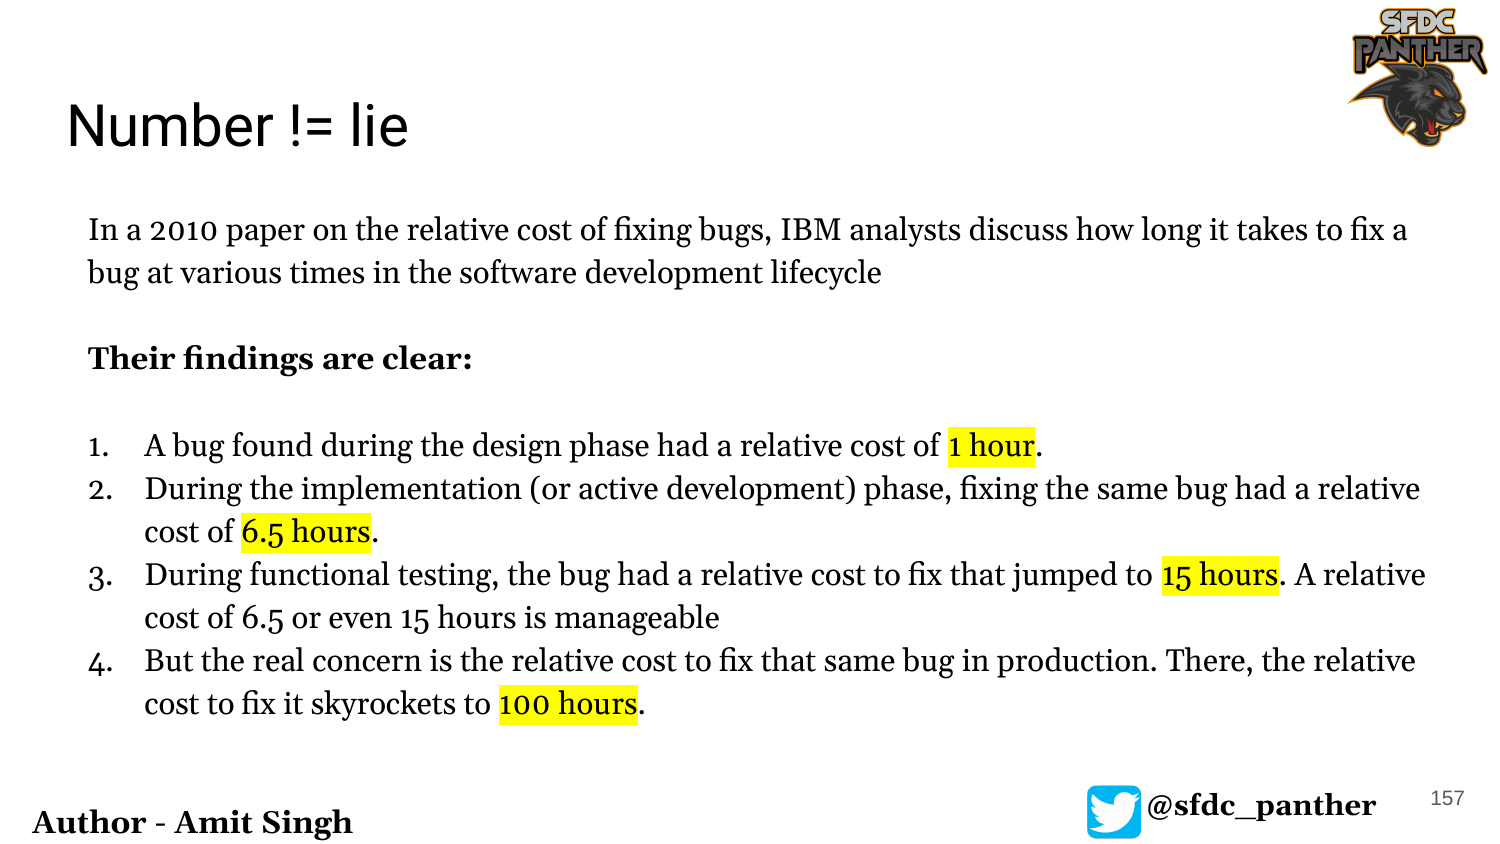

# Number != lie
In a 2010 paper on the relative cost of fixing bugs, IBM analysts discuss how long it takes to fix a bug at various times in the software development lifecycle

Their findings are clear:

A bug found during the design phase had a relative cost of 1 hour.
During the implementation (or active development) phase, fixing the same bug had a relative cost of 6.5 hours.
During functional testing, the bug had a relative cost to fix that jumped to 15 hours. A relative cost of 6.5 or even 15 hours is manageable
But the real concern is the relative cost to fix that same bug in production. There, the relative cost to fix it skyrockets to 100 hours.
157